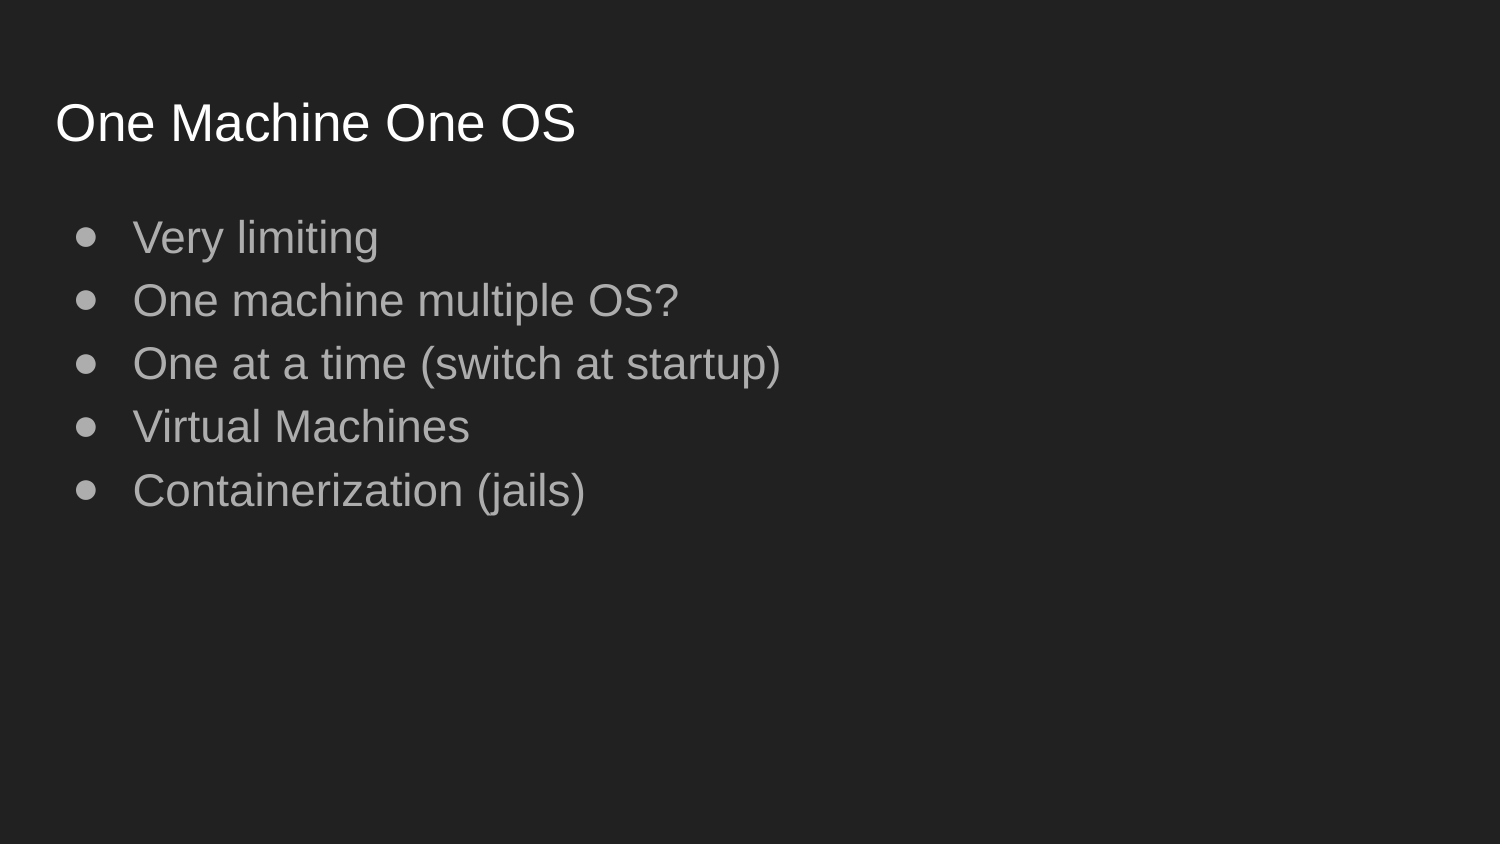

# One Machine One OS
Very limiting
One machine multiple OS?
One at a time (switch at startup)
Virtual Machines
Containerization (jails)